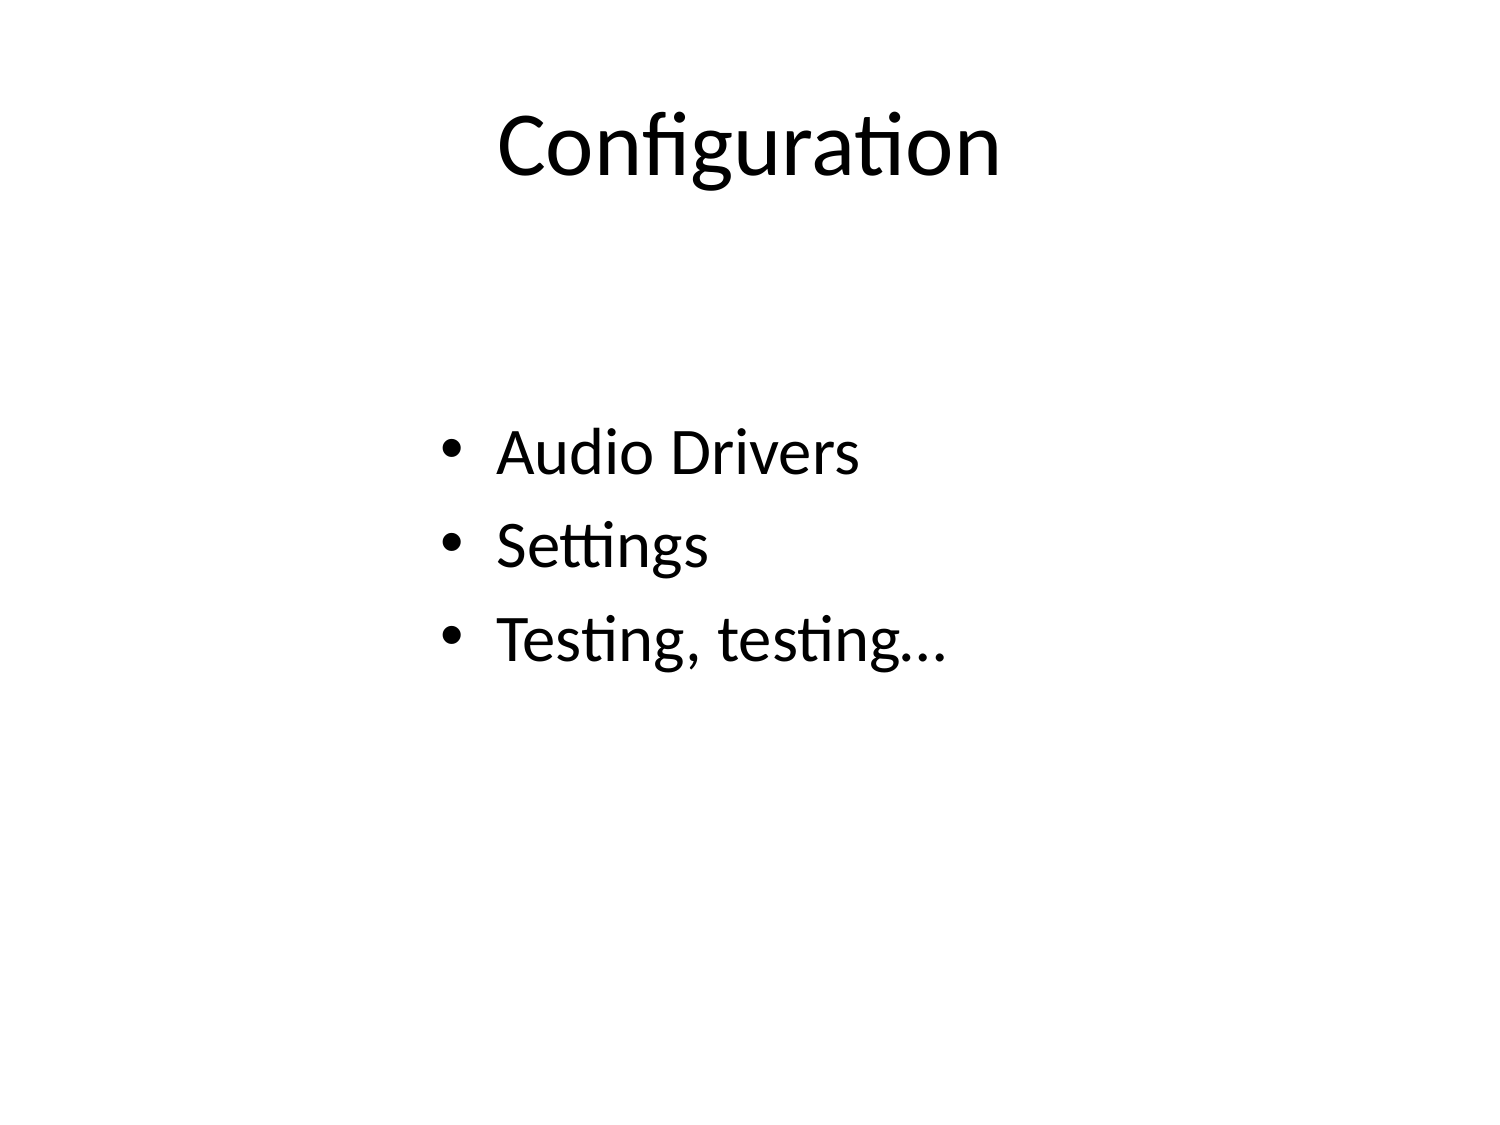

# Configuration
Audio Drivers
Settings
Testing, testing…